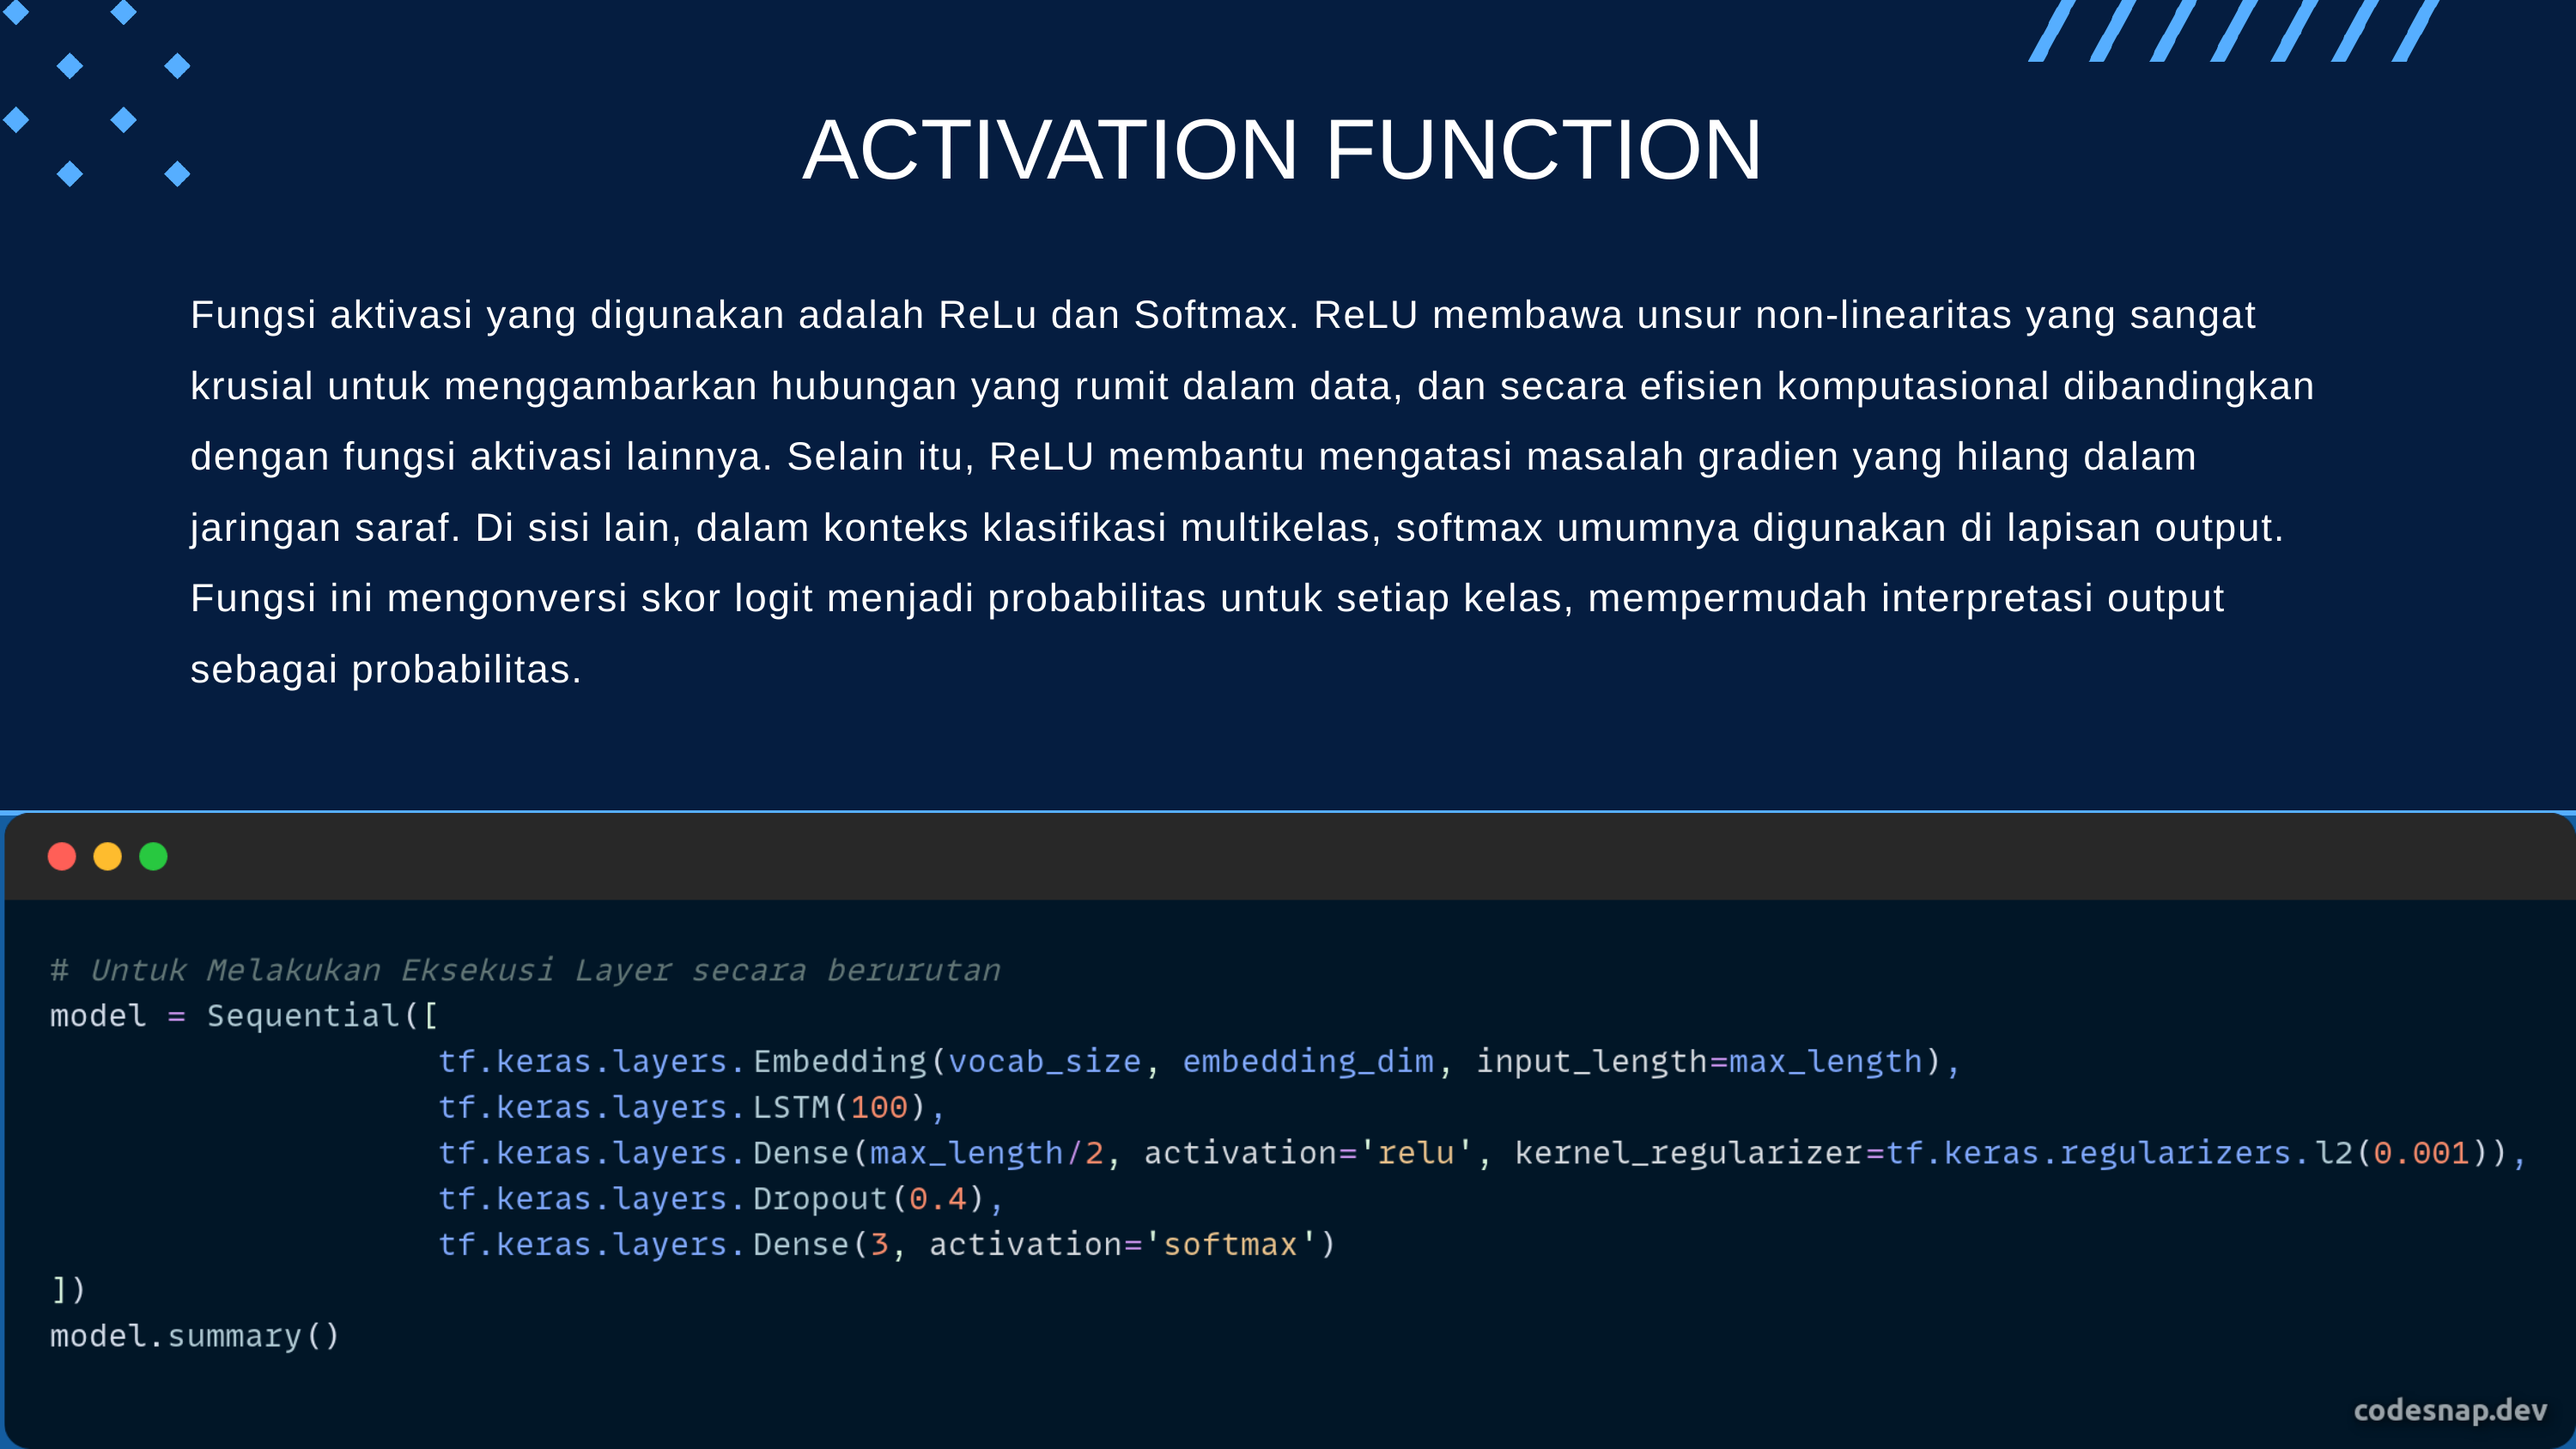

ACTIVATION FUNCTION
Fungsi aktivasi yang digunakan adalah ReLu dan Softmax. ReLU membawa unsur non-linearitas yang sangat krusial untuk menggambarkan hubungan yang rumit dalam data, dan secara efisien komputasional dibandingkan dengan fungsi aktivasi lainnya. Selain itu, ReLU membantu mengatasi masalah gradien yang hilang dalam jaringan saraf. Di sisi lain, dalam konteks klasifikasi multikelas, softmax umumnya digunakan di lapisan output. Fungsi ini mengonversi skor logit menjadi probabilitas untuk setiap kelas, mempermudah interpretasi output sebagai probabilitas.